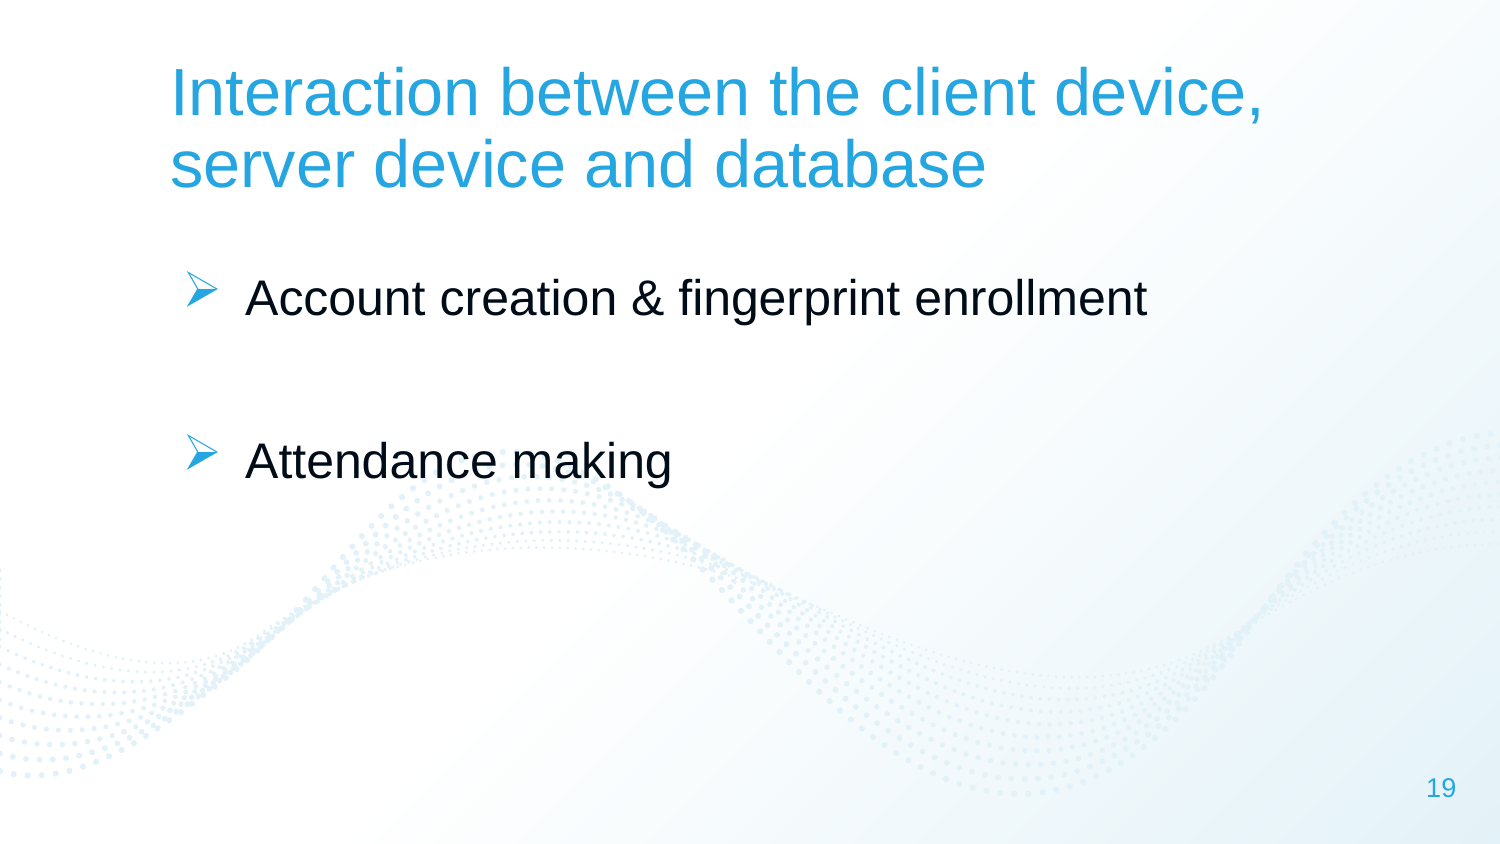

# Interaction between the client device, server device and database
Account creation & fingerprint enrollment

Attendance making

19